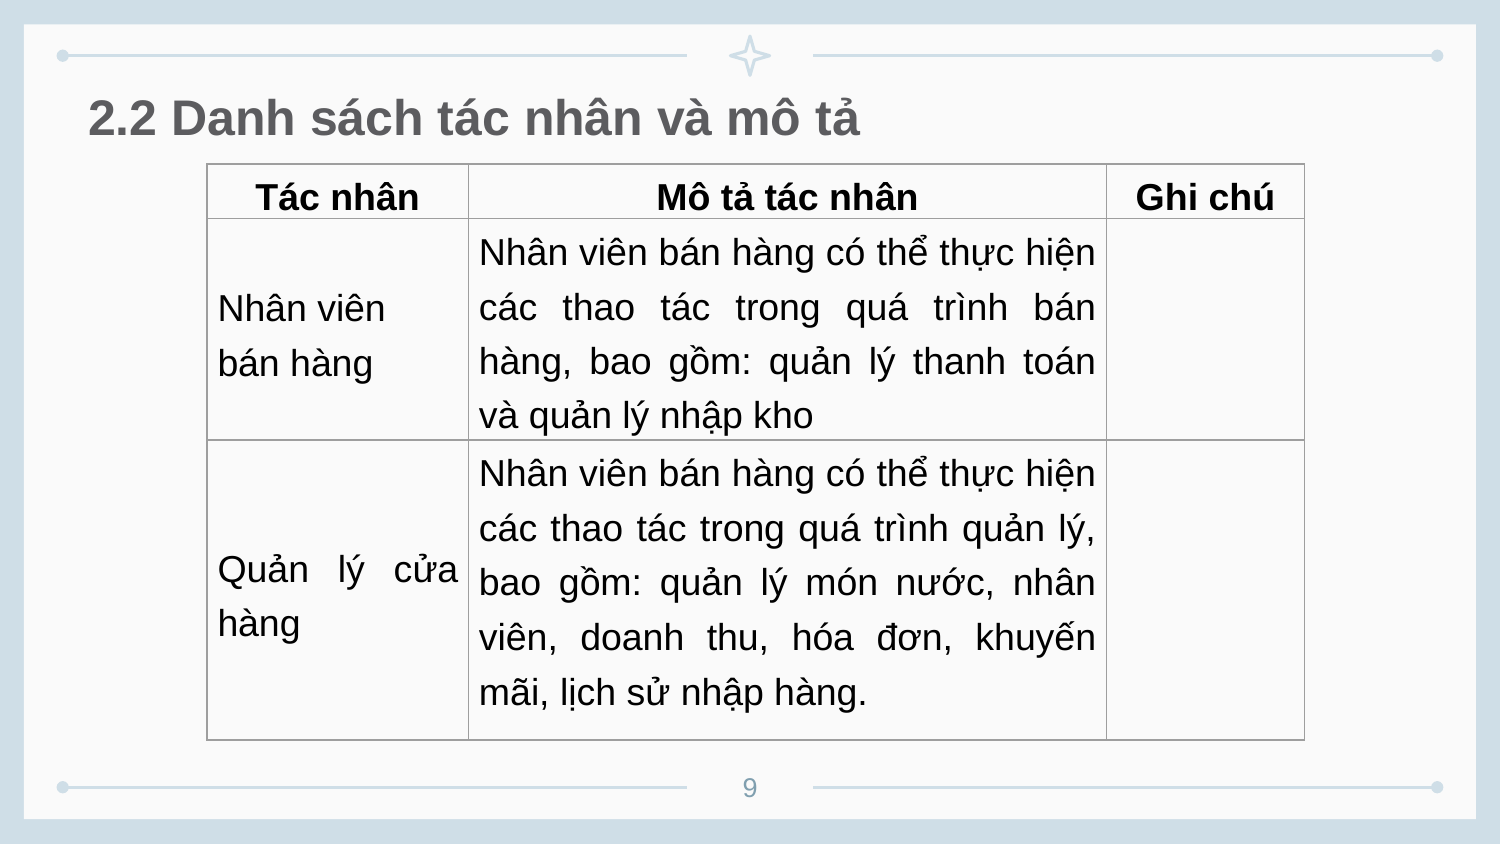

# 2.2 Danh sách tác nhân và mô tả
| Tác nhân | Mô tả tác nhân | Ghi chú |
| --- | --- | --- |
| Nhân viên bán hàng | Nhân viên bán hàng có thể thực hiện các thao tác trong quá trình bán hàng, bao gồm: quản lý thanh toán và quản lý nhập kho |  |
| Quản lý cửa hàng | Nhân viên bán hàng có thể thực hiện các thao tác trong quá trình quản lý, bao gồm: quản lý món nước, nhân viên, doanh thu, hóa đơn, khuyến mãi, lịch sử nhập hàng. |  |
9